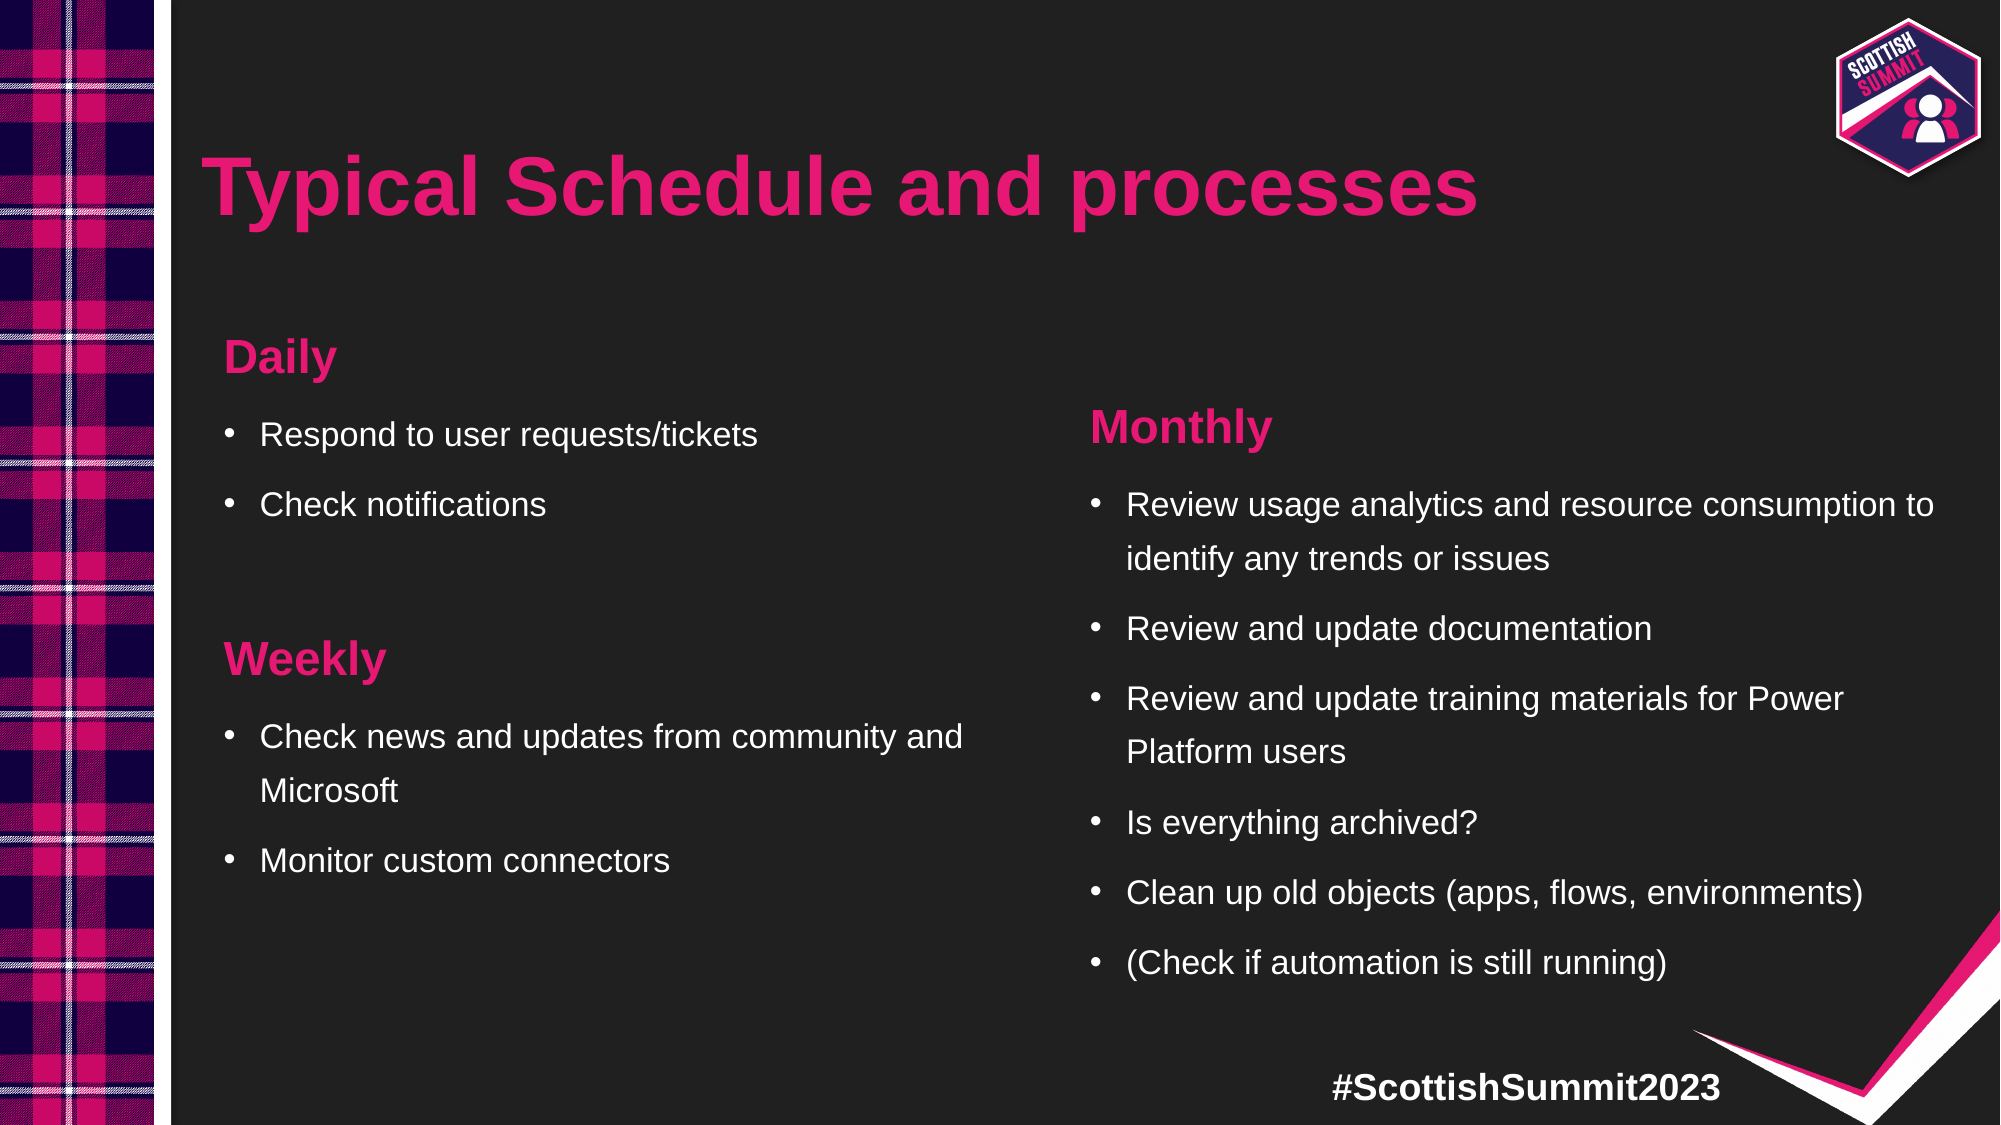

# Typical Schedule and processes
Daily
Respond to user requests/tickets
Check notifications

Weekly
Check news and updates from community and Microsoft
Monitor custom connectors

Monthly
Review usage analytics and resource consumption to identify any trends or issues
Review and update documentation
Review and update training materials for Power Platform users
Is everything archived?
Clean up old objects (apps, flows, environments)
(Check if automation is still running)